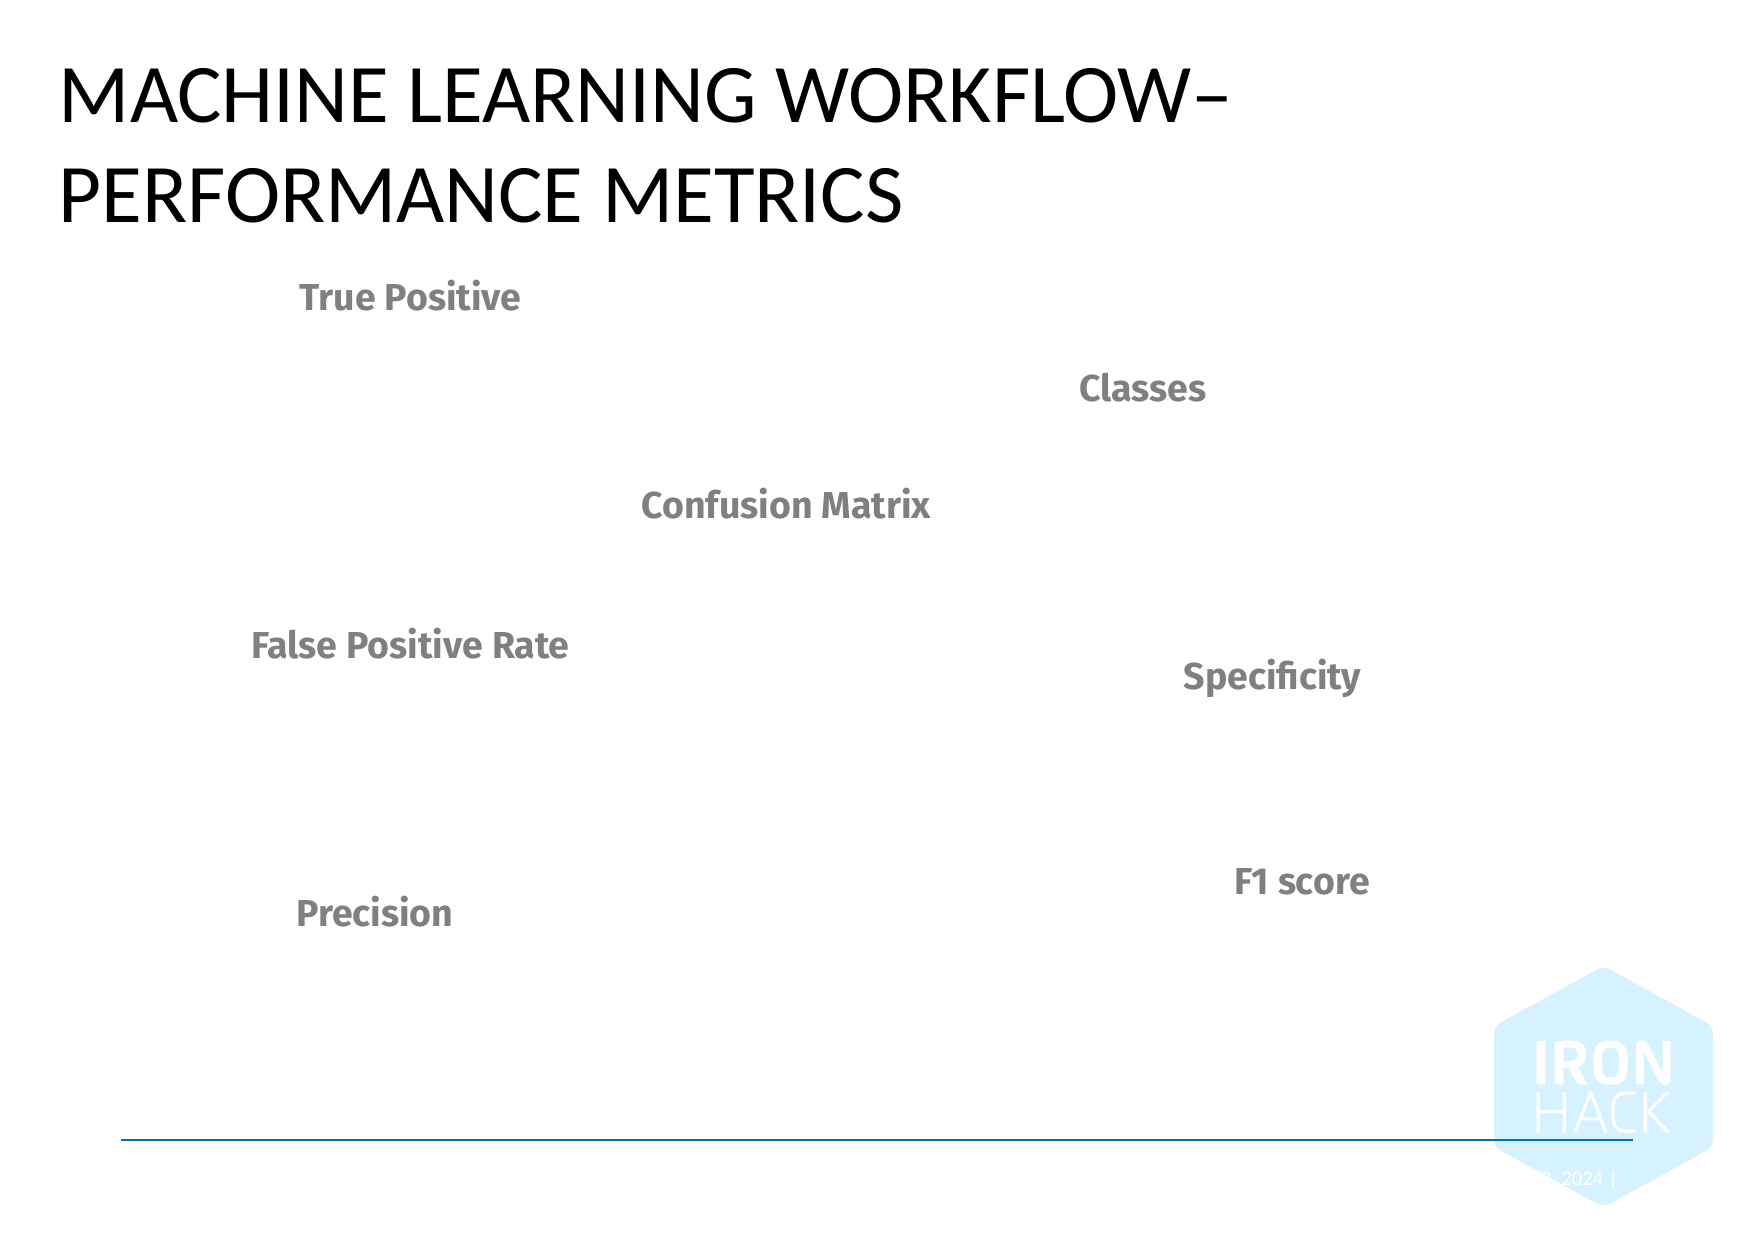

Machine learning workflow– Performance Metrics
True Positive
Classes
Confusion Matrix
False Positive Rate
Specificity
F1 score
Precision
May 22, 2024 |
62